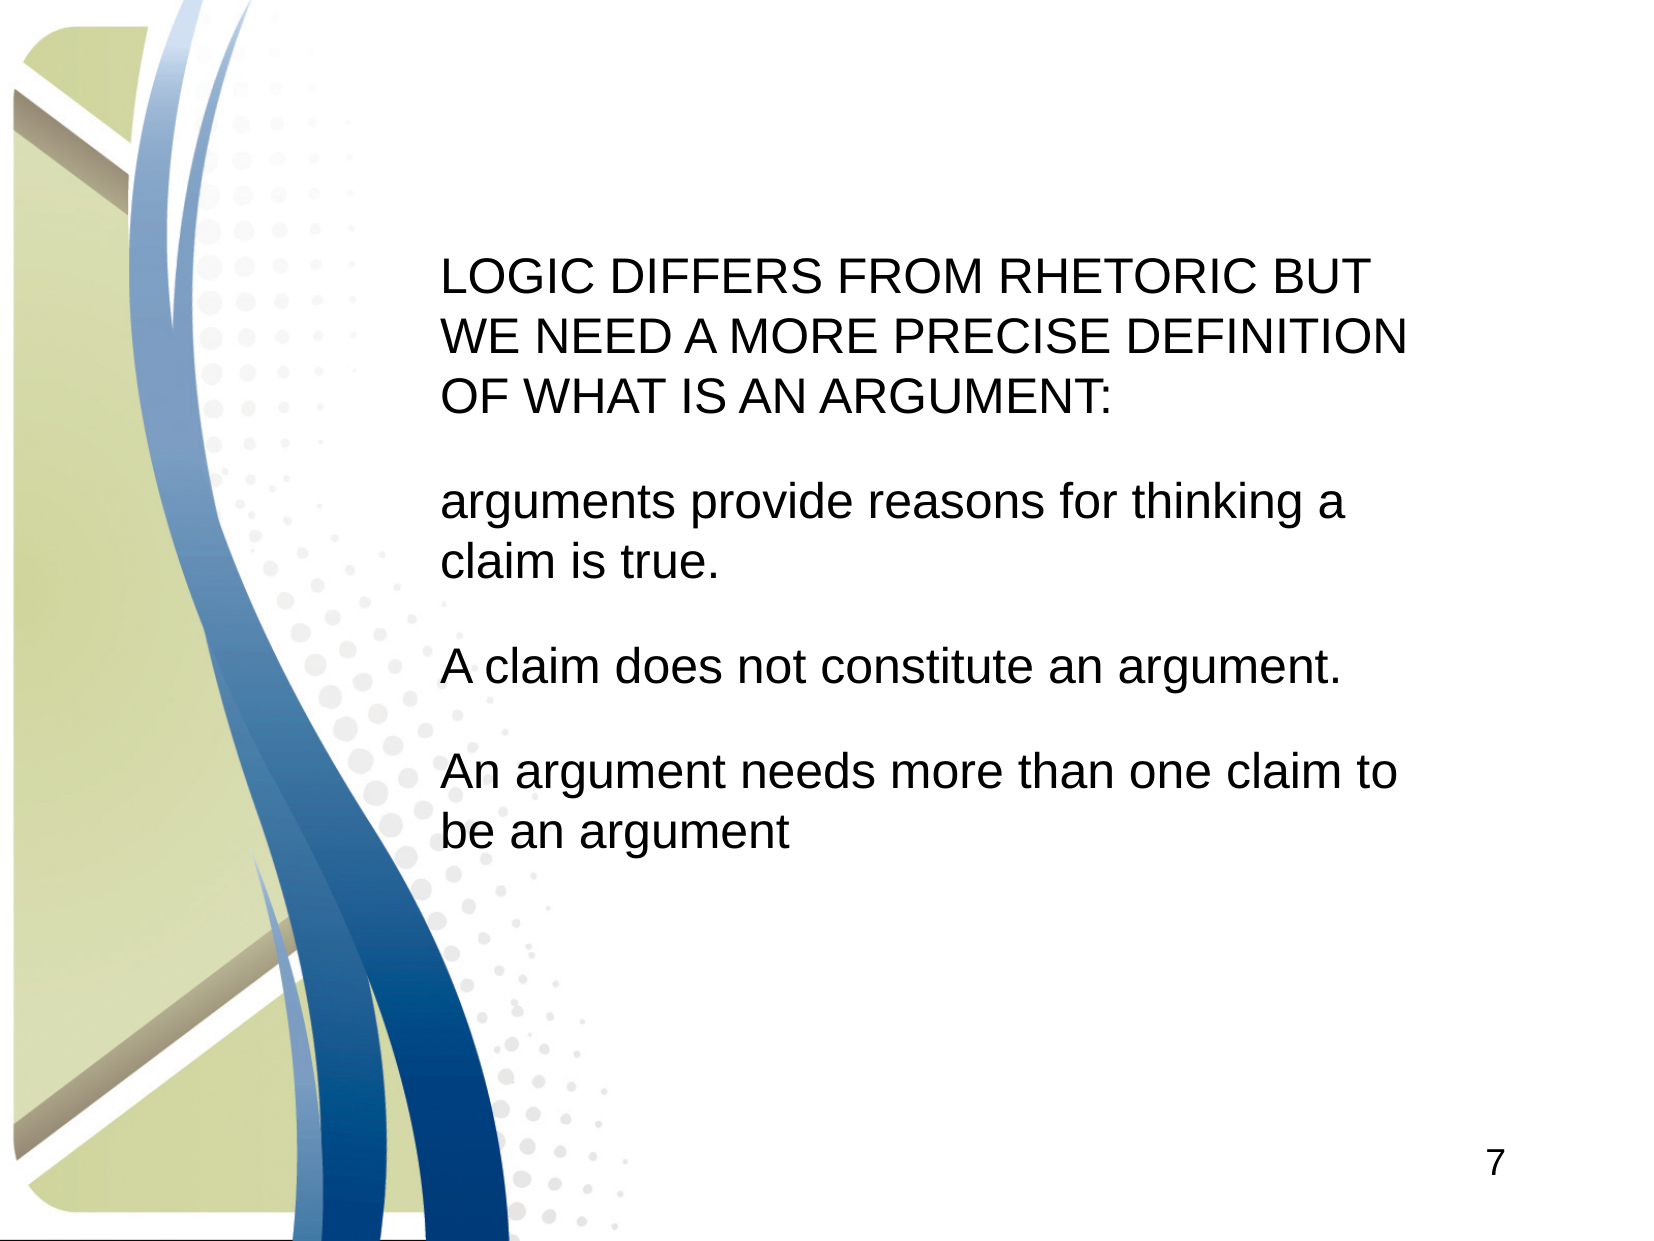

LOGIC DIFFERS FROM RHETORIC BUT WE NEED A MORE PRECISE DEFINITION OF WHAT IS AN ARGUMENT:

arguments provide reasons for thinking a claim is true.

A claim does not constitute an argument.

An argument needs more than one claim to be an argument
7